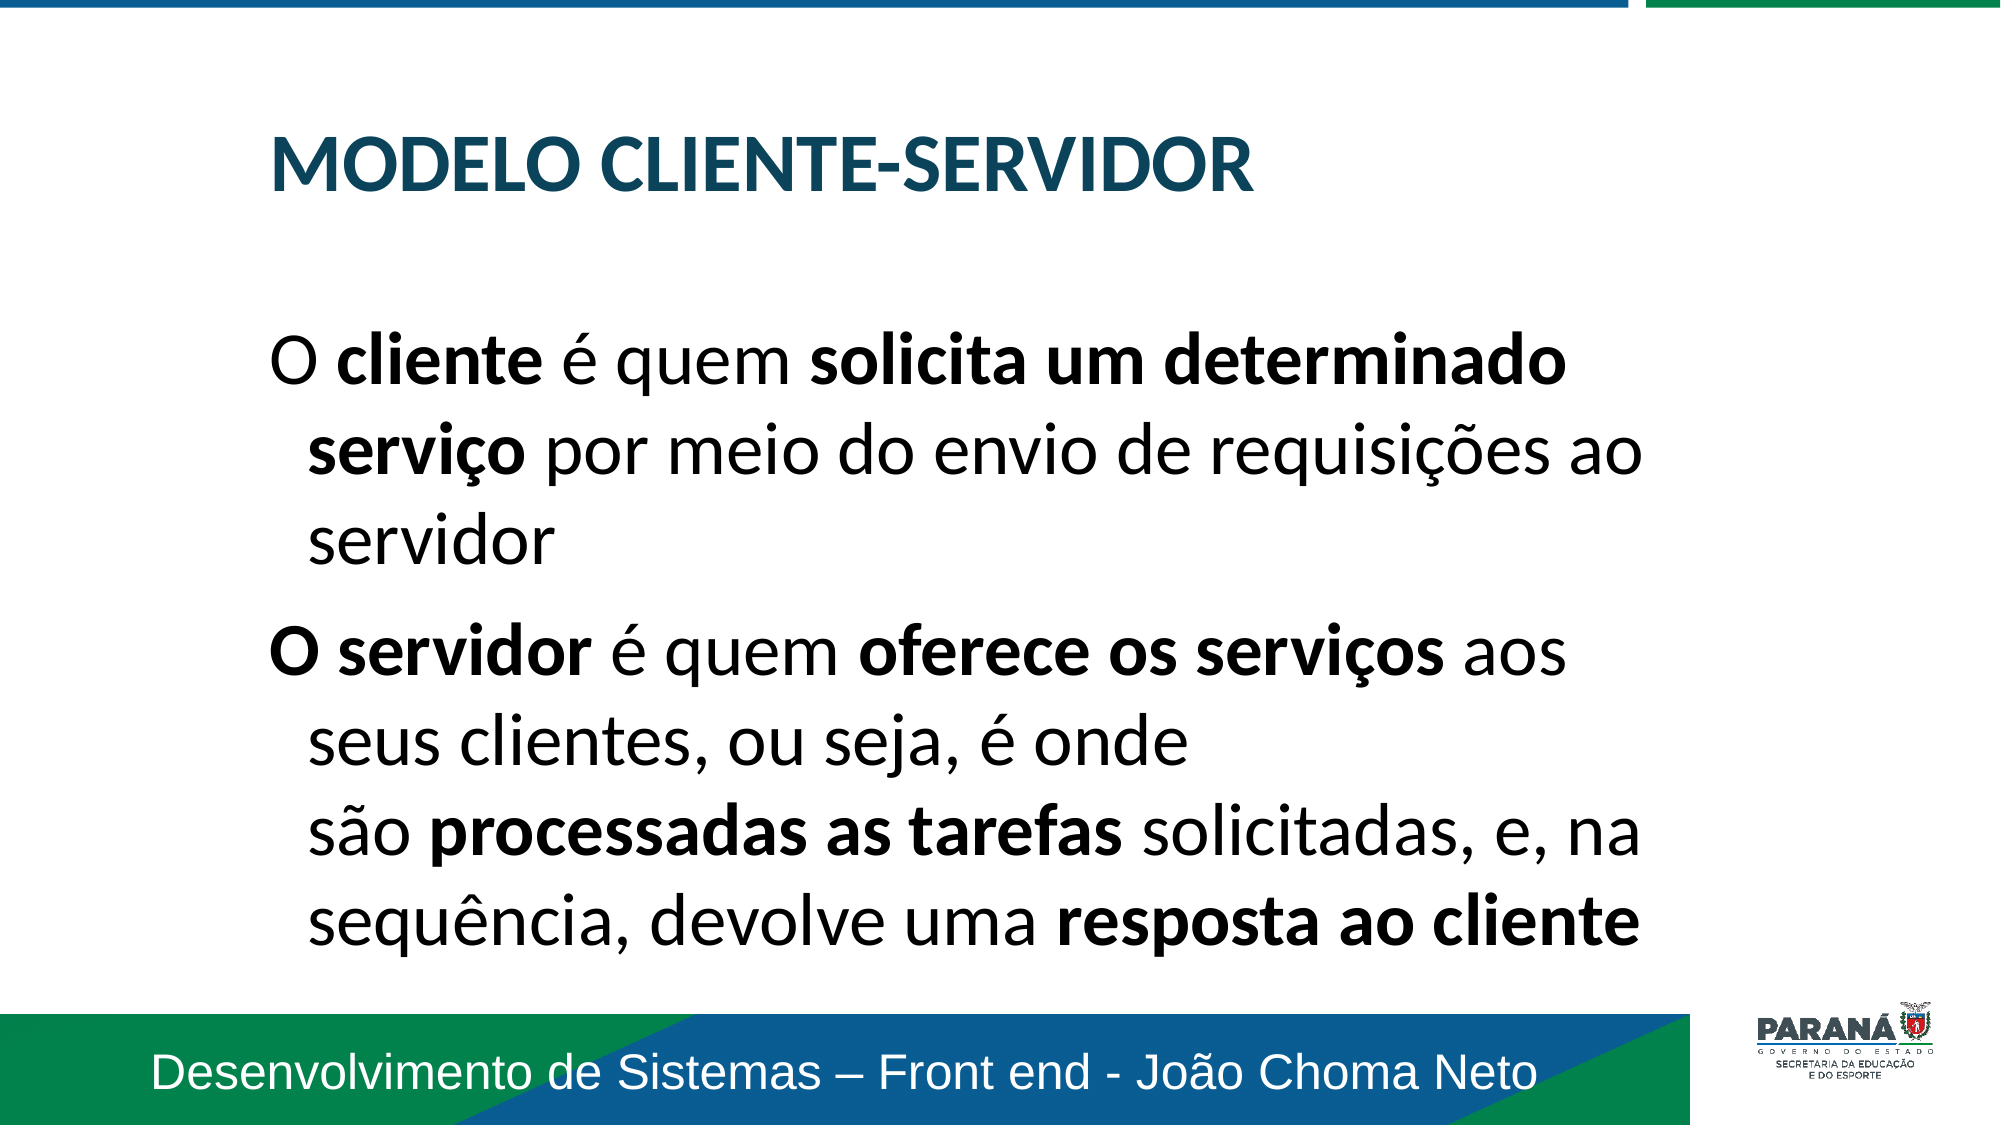

MODELO CLIENTE-SERVIDOR
O cliente é quem solicita um determinado serviço por meio do envio de requisições ao servidor
O servidor é quem oferece os serviços aos seus clientes, ou seja, é onde são processadas as tarefas solicitadas, e, na sequência, devolve uma resposta ao cliente